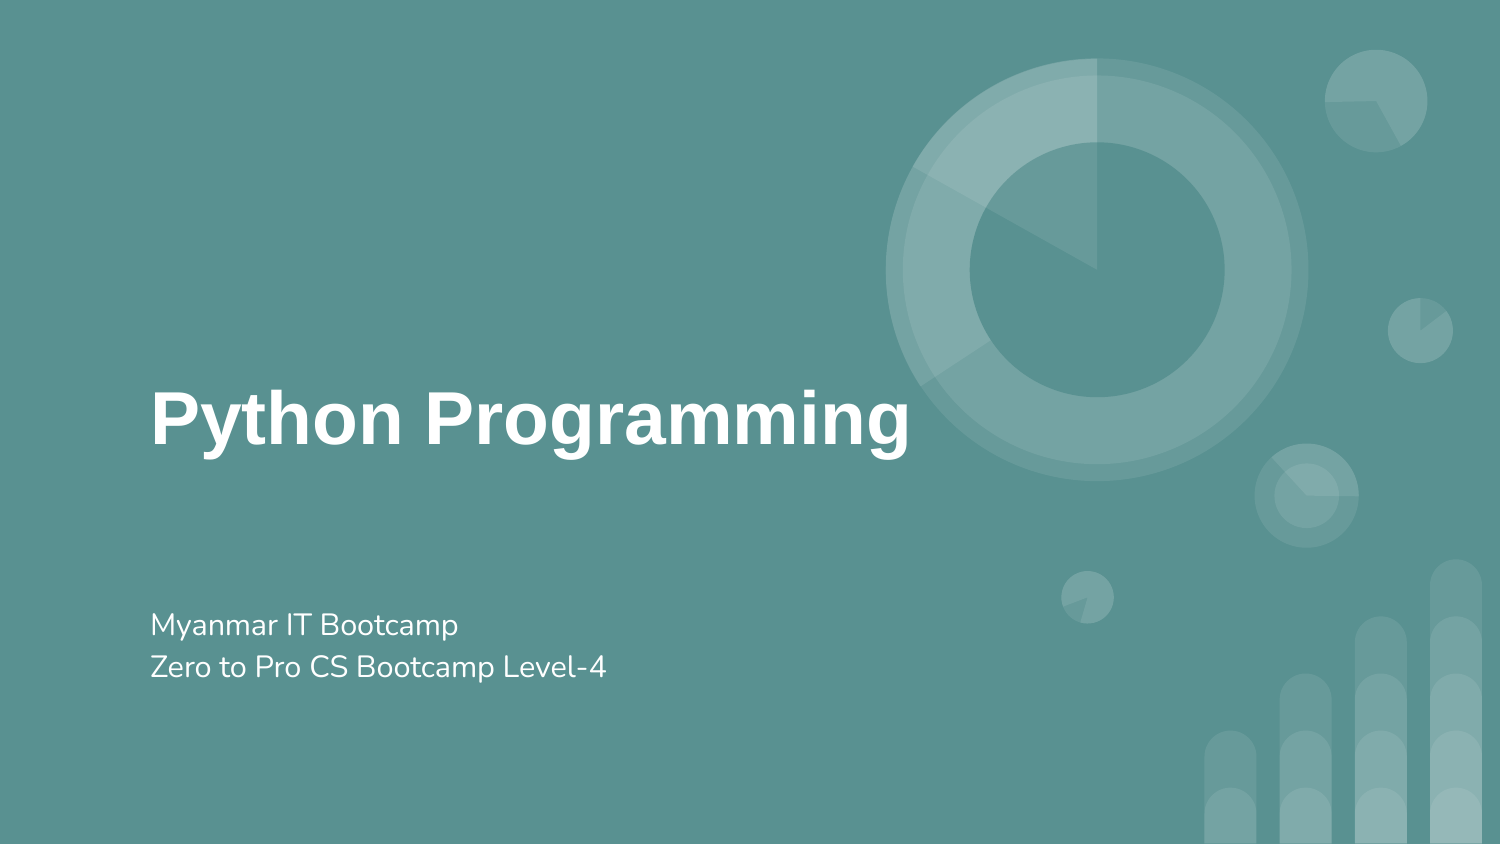

# Python Programming
Myanmar IT Bootcamp
Zero to Pro CS Bootcamp Level-4